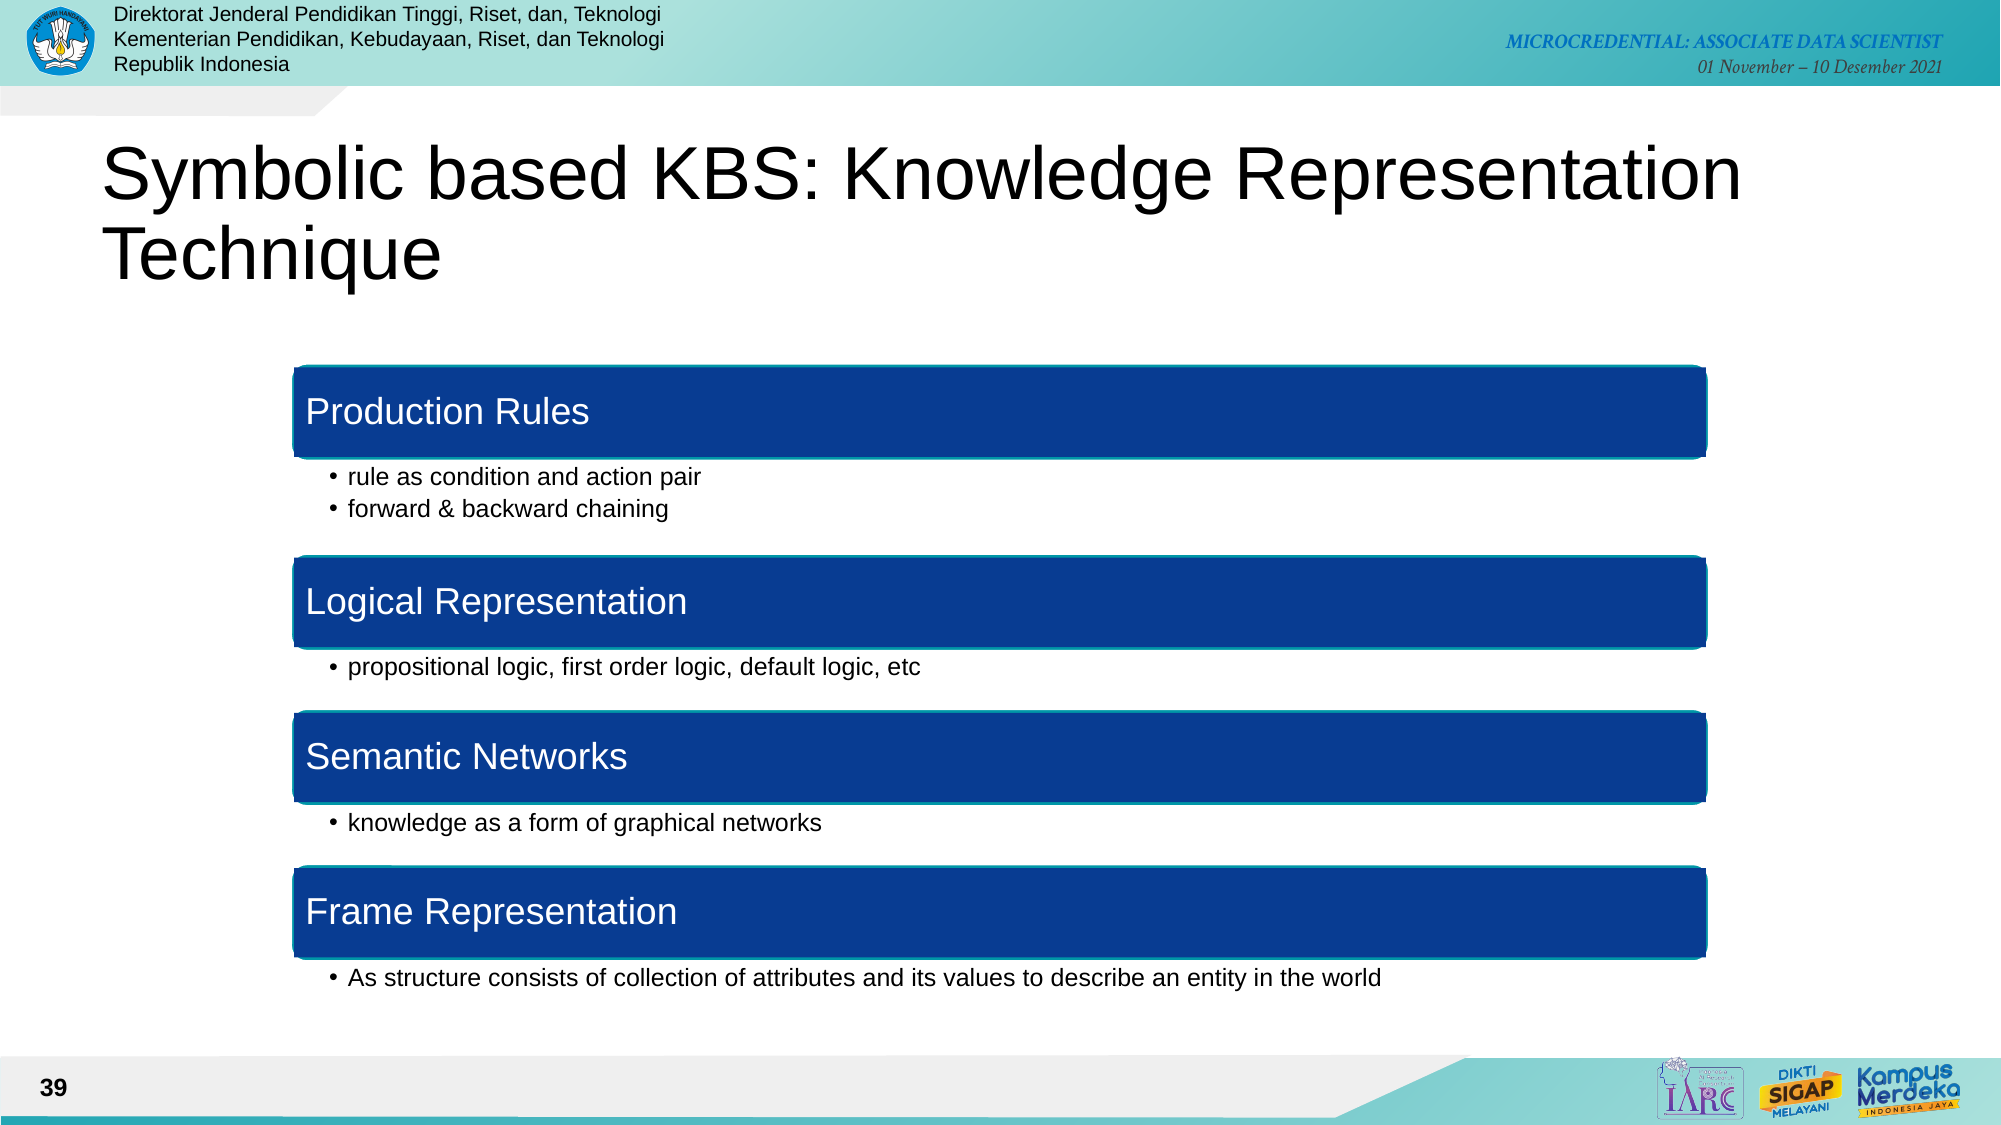

# Symbolic based KBS: Knowledge Representation Technique

Production Rules

rule as condition and action pair
forward & backward chaining

Logical Representation

propositional logic, first order logic, default logic, etc

Semantic Networks

knowledge as a form of graphical networks

Frame Representation

As structure consists of collection of attributes and its values to describe an entity in the world
39